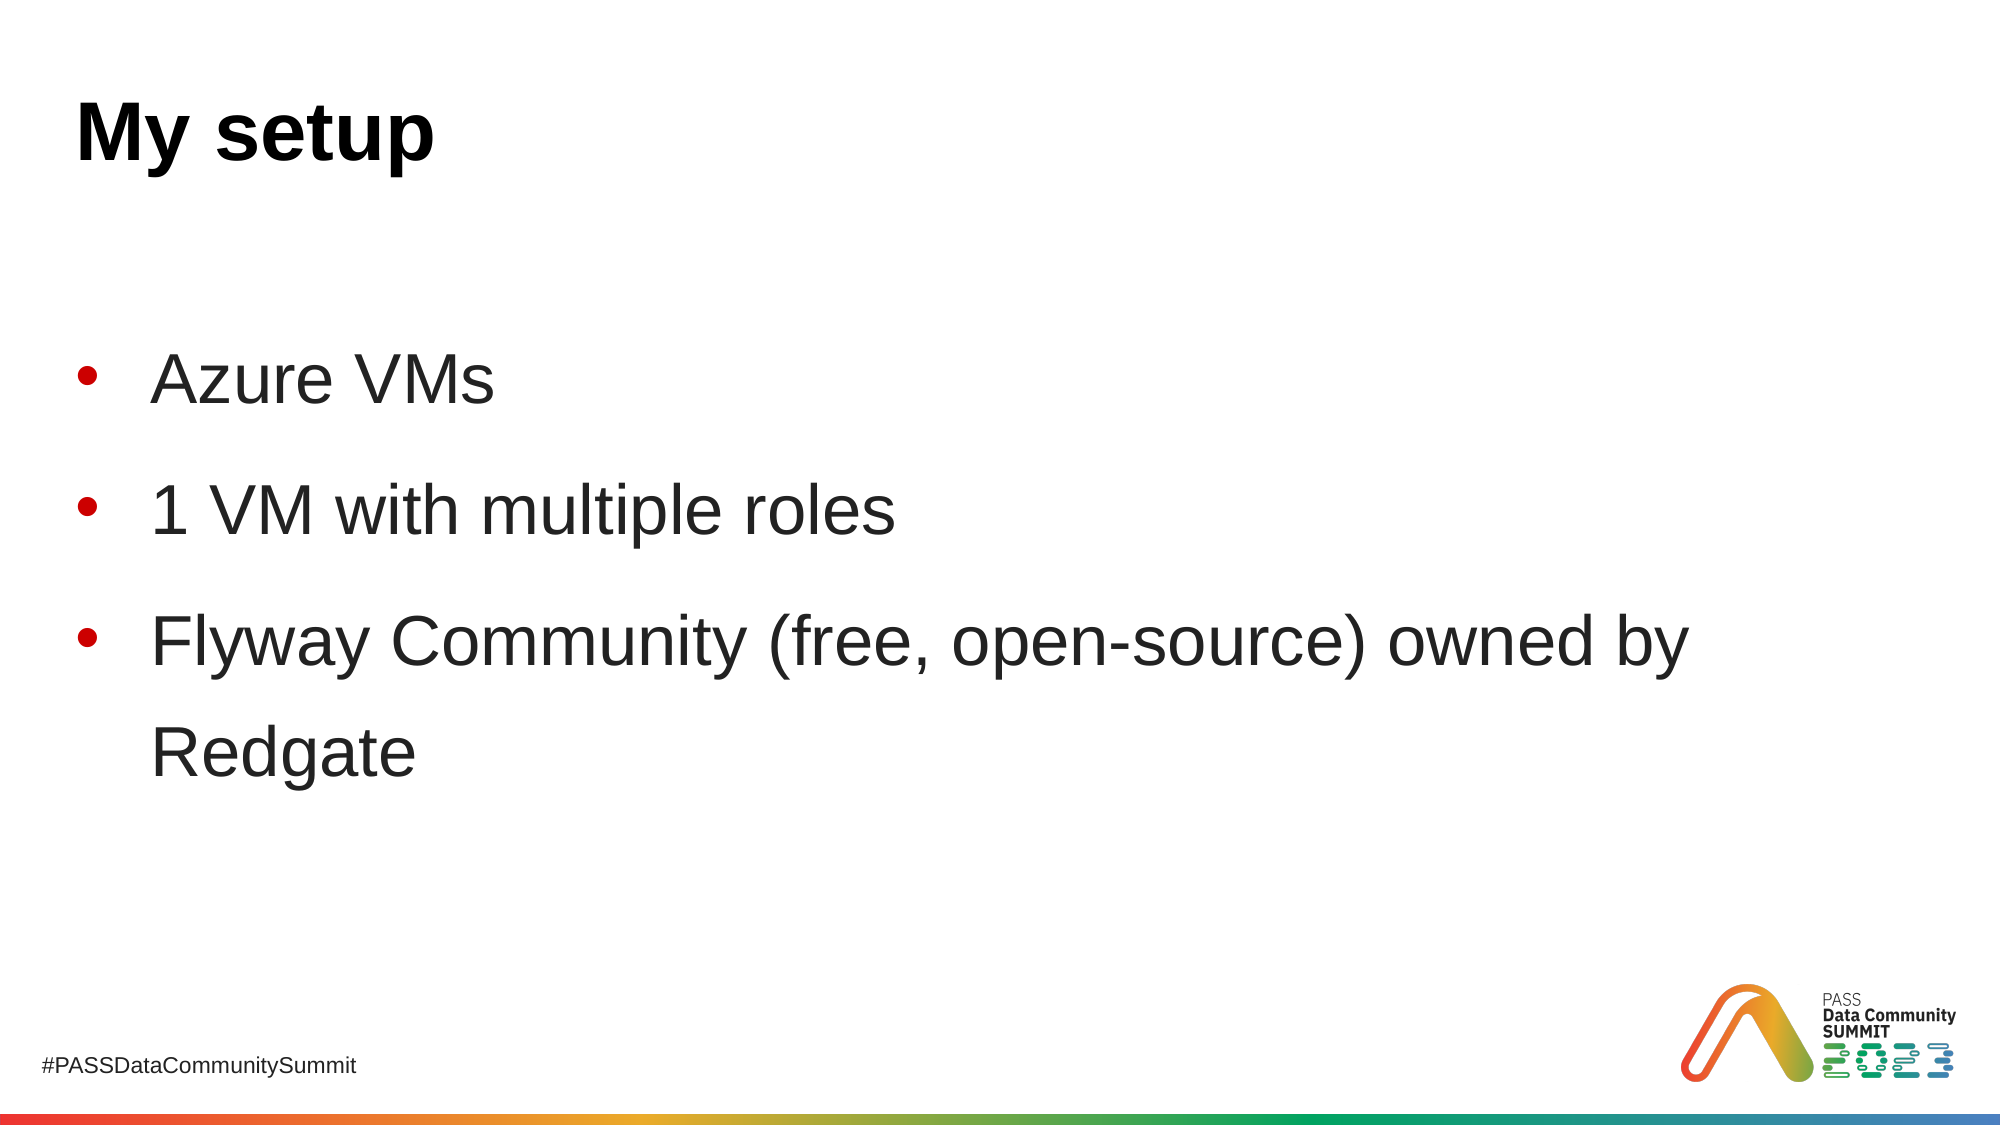

# My setup
Azure VMs
1 VM with multiple roles
Flyway Community (free, open-source) owned by Redgate